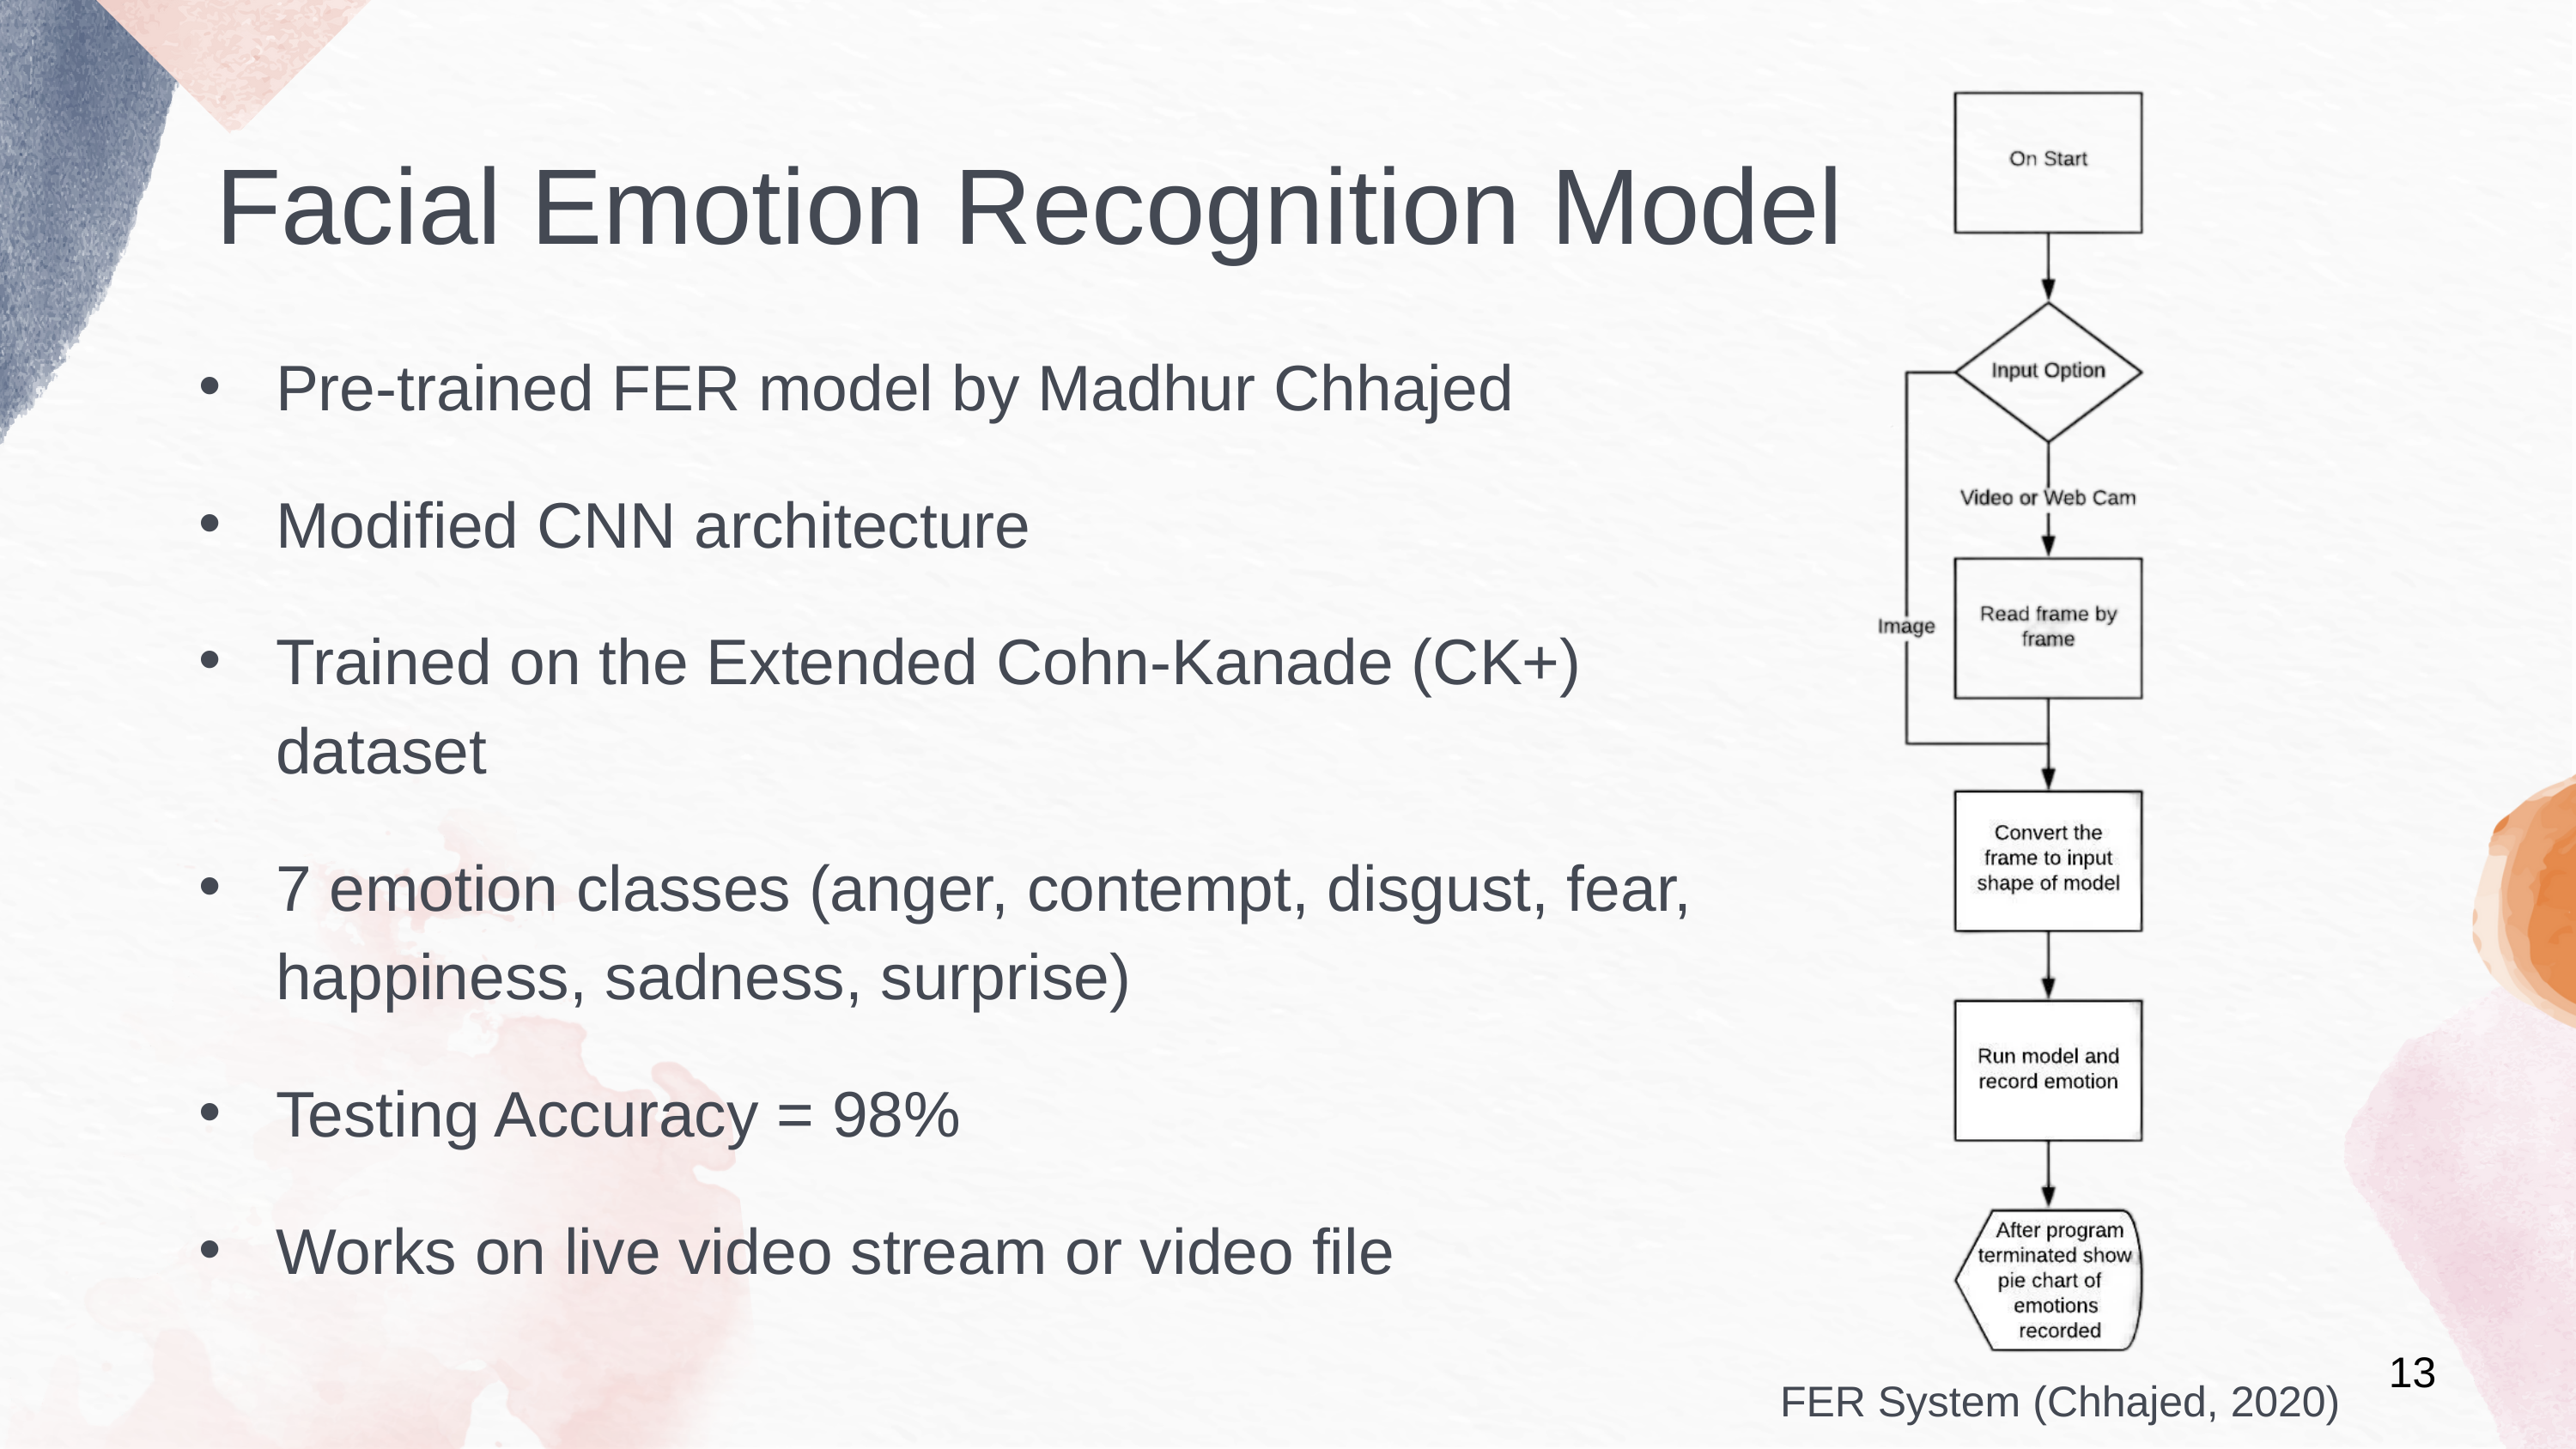

Facial Emotion Recognition Model
Pre-trained FER model by Madhur Chhajed

Modified CNN architecture

Trained on the Extended Cohn-Kanade (CK+) dataset

7 emotion classes (anger, contempt, disgust, fear, happiness, sadness, surprise)

Testing Accuracy = 98%

Works on live video stream or video file

13
FER System (Chhajed, 2020)